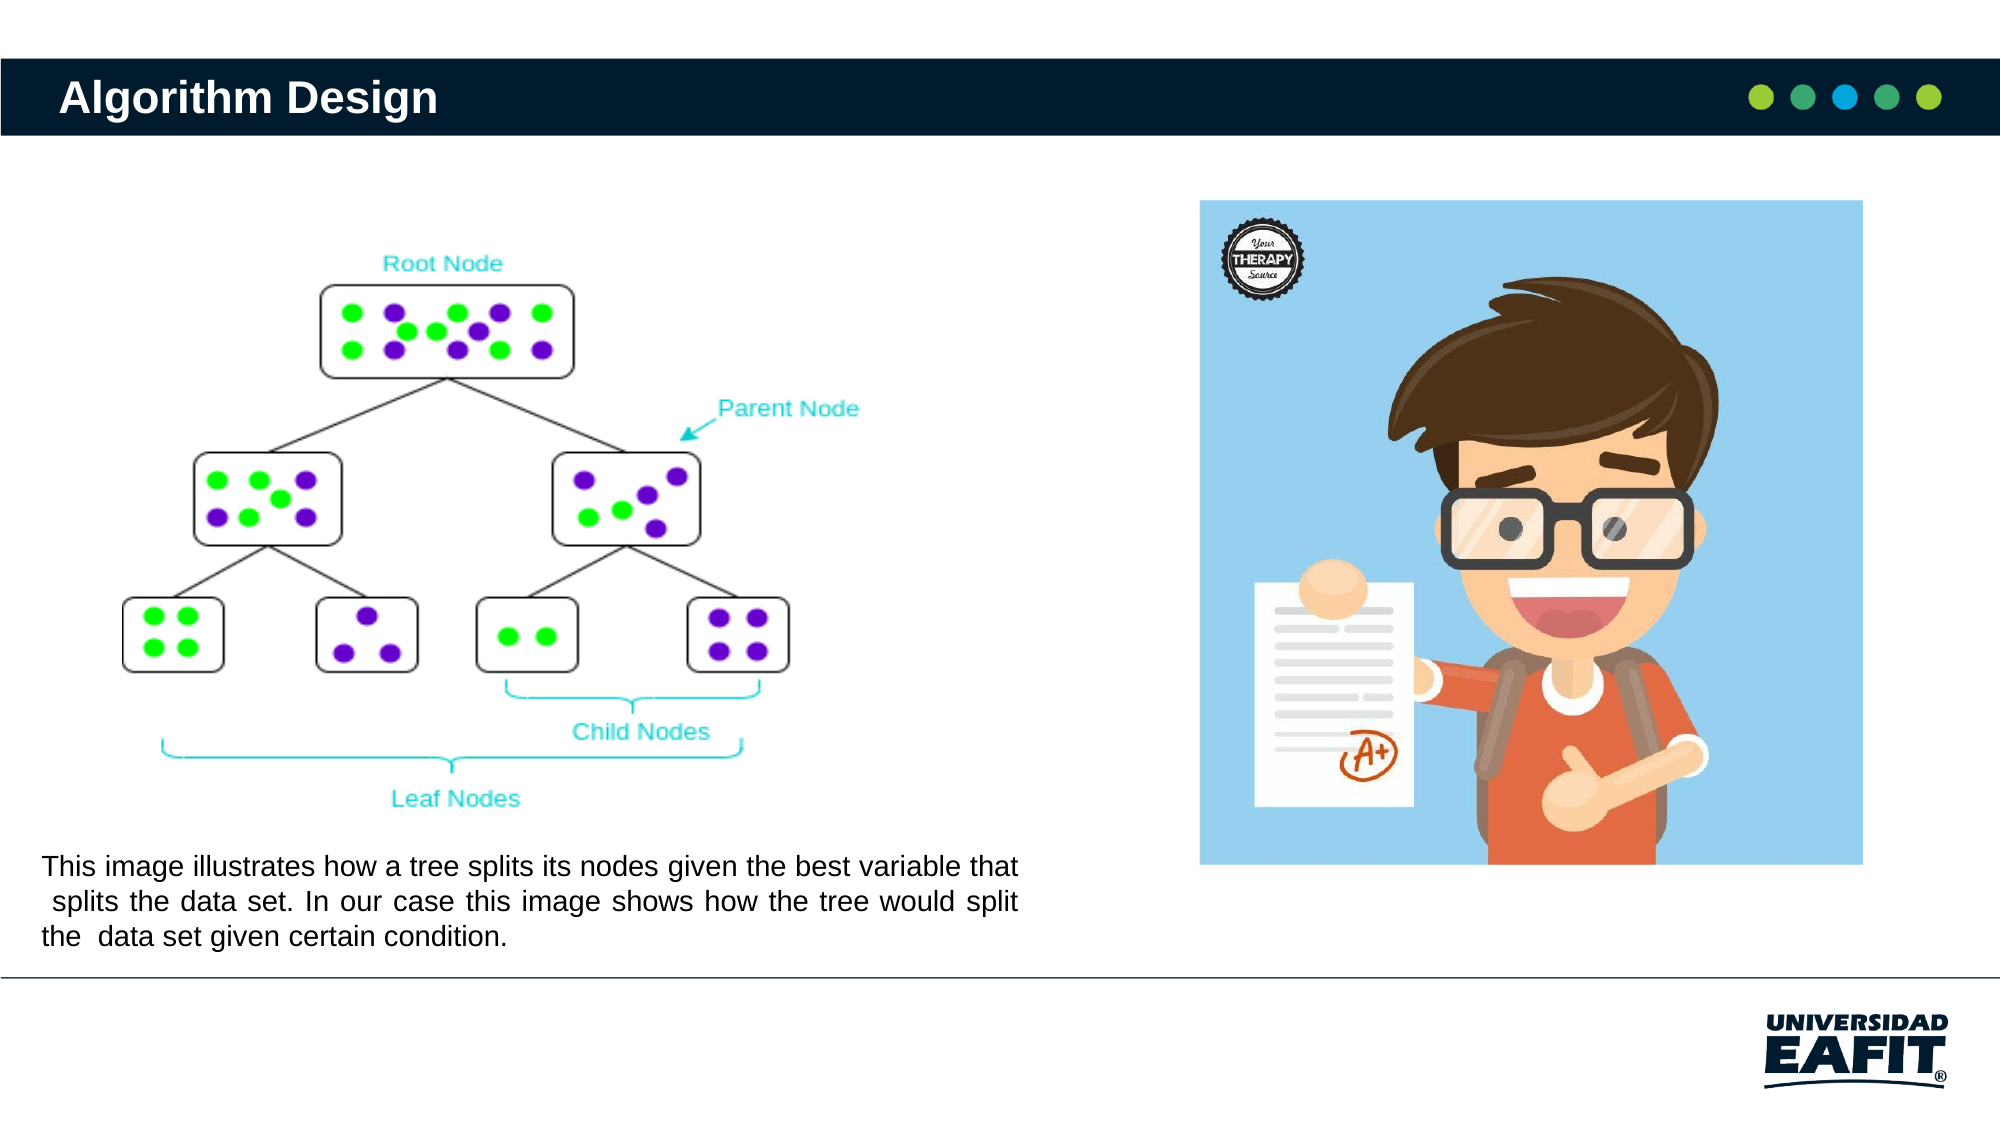

# Algorithm Design

This image illustrates how a tree splits its nodes given the best variable that  splits the data set. In our case this image shows how the tree would split the  data set given certain condition.